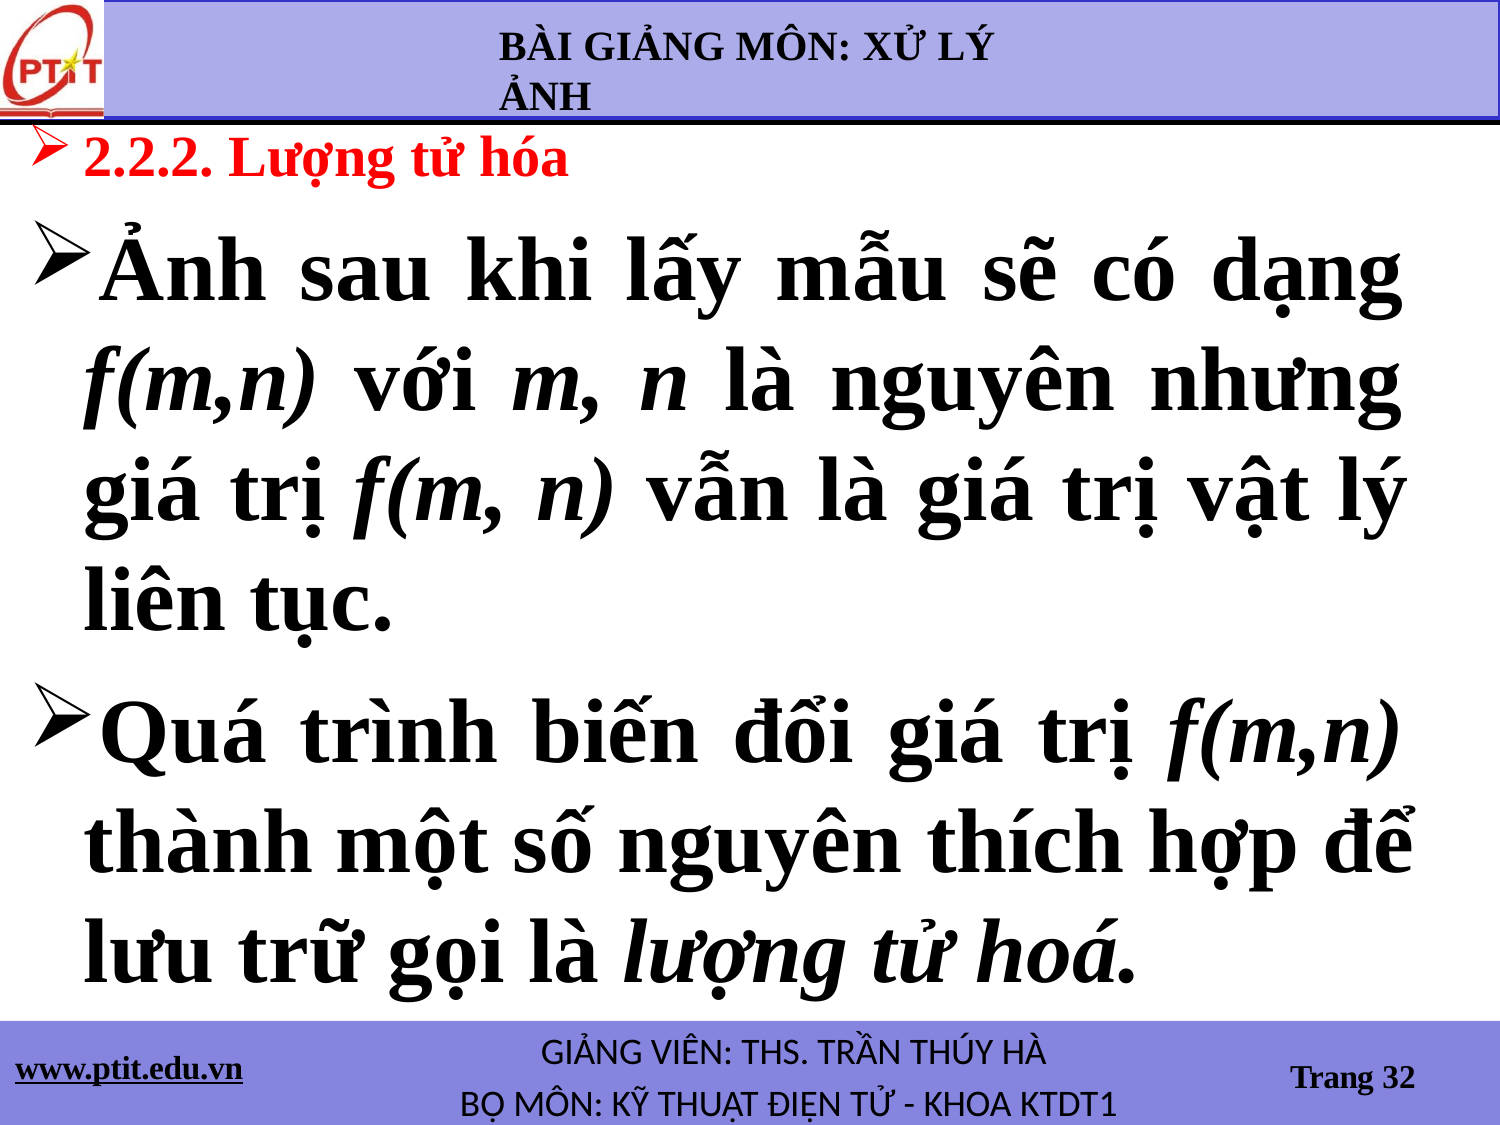

BÀI GIẢNG MÔN: XỬ LÝ ẢNH
2.2.2. Lượng tử hóa
Ảnh sau khi lấy mẫu sẽ có dạng  f(m,n) với m, n là nguyên nhưng  giá trị f(m, n) vẫn là giá trị vật lý  liên tục.
Quá trình biến đổi giá trị f(m,n)  thành một số nguyên thích hợp để  lưu trữ gọi là lượng tử hoá.

GIẢNG VIÊN: THS. TRẦN THÚY HÀ
BỘ MÔN: KỸ THUẬT ĐIỆN TỬ - KHOA KTDT1
www.ptit.edu.vn
Trang 32